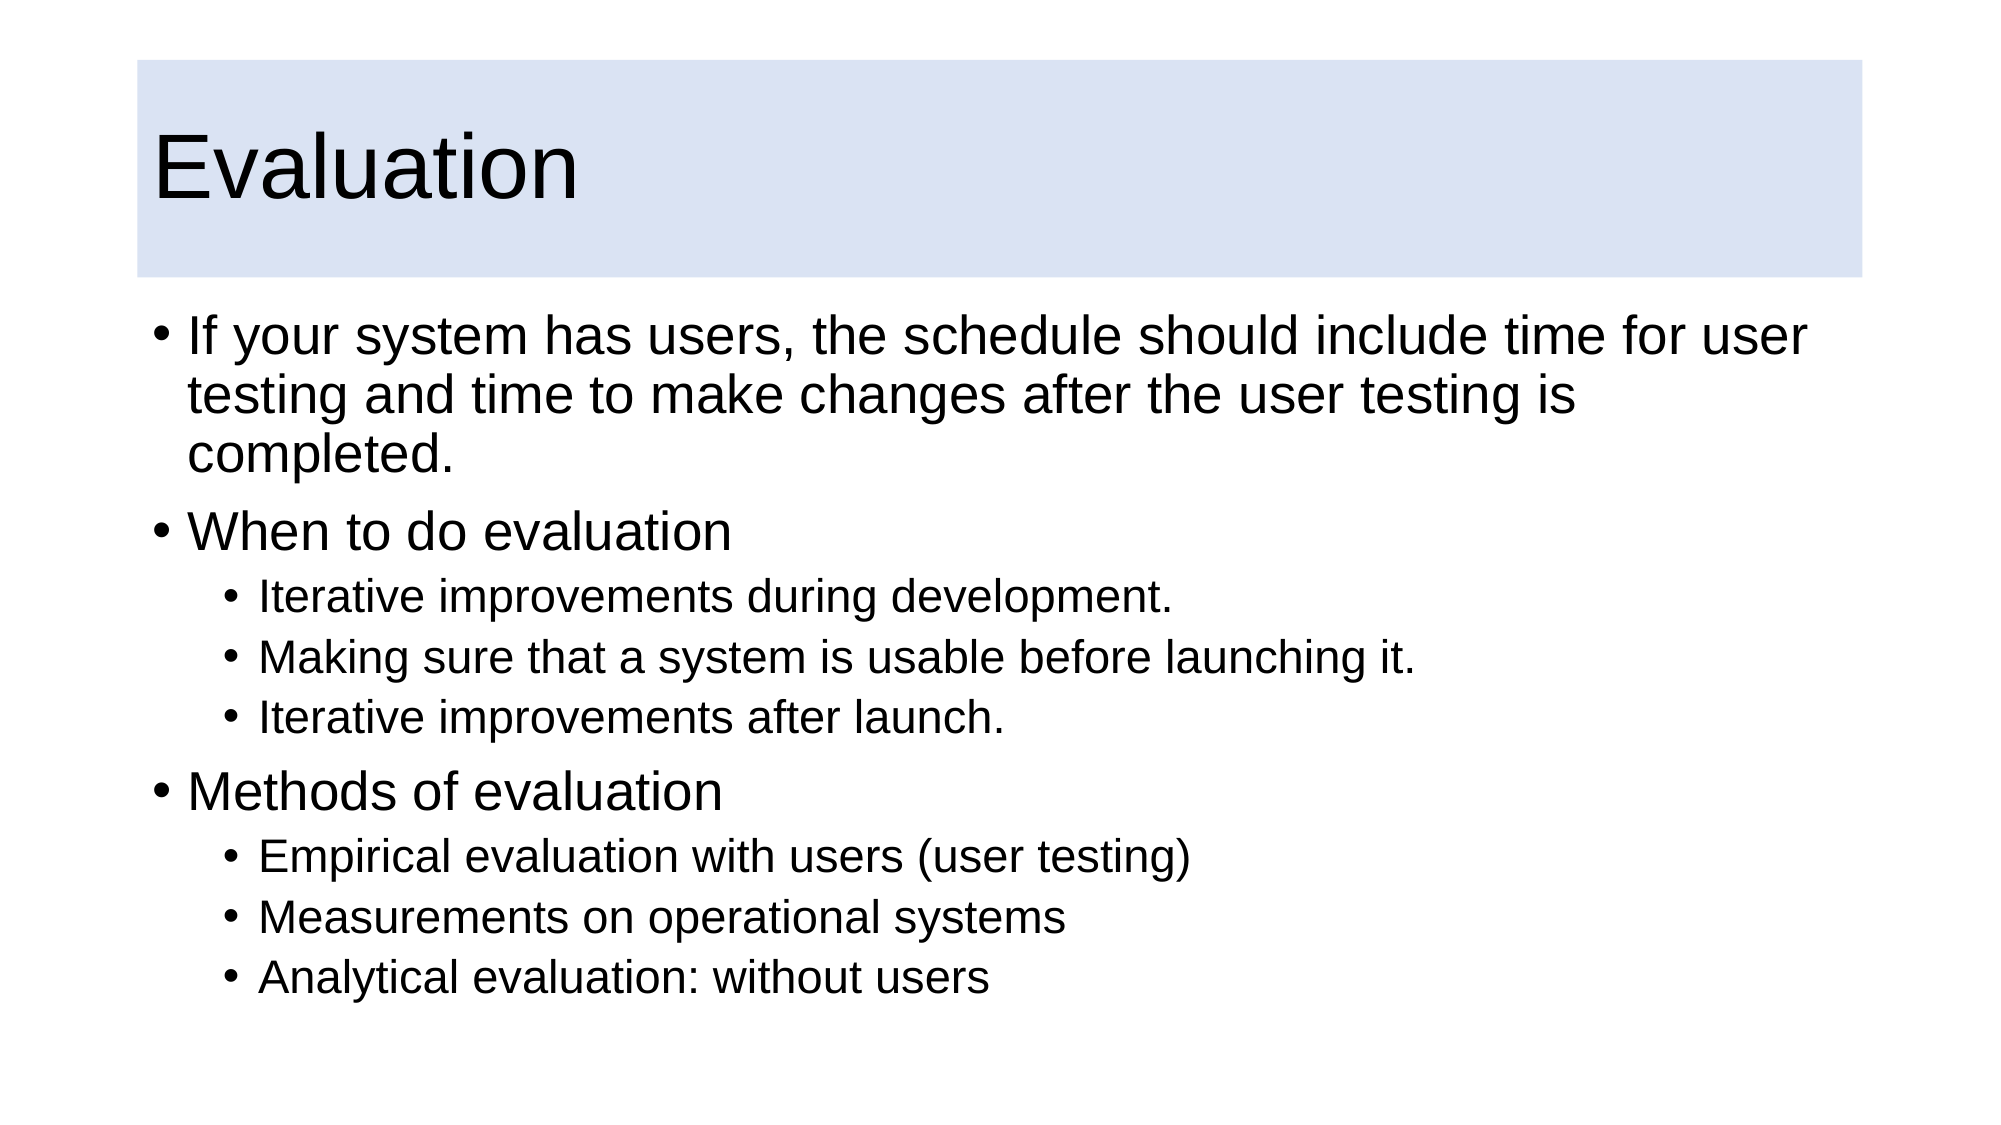

# Evaluation
If your system has users, the schedule should include time for user testing and time to make changes after the user testing is completed.
When to do evaluation
Iterative improvements during development.
Making sure that a system is usable before launching it.
Iterative improvements after launch.
Methods of evaluation
Empirical evaluation with users (user testing)
Measurements on operational systems
Analytical evaluation: without users